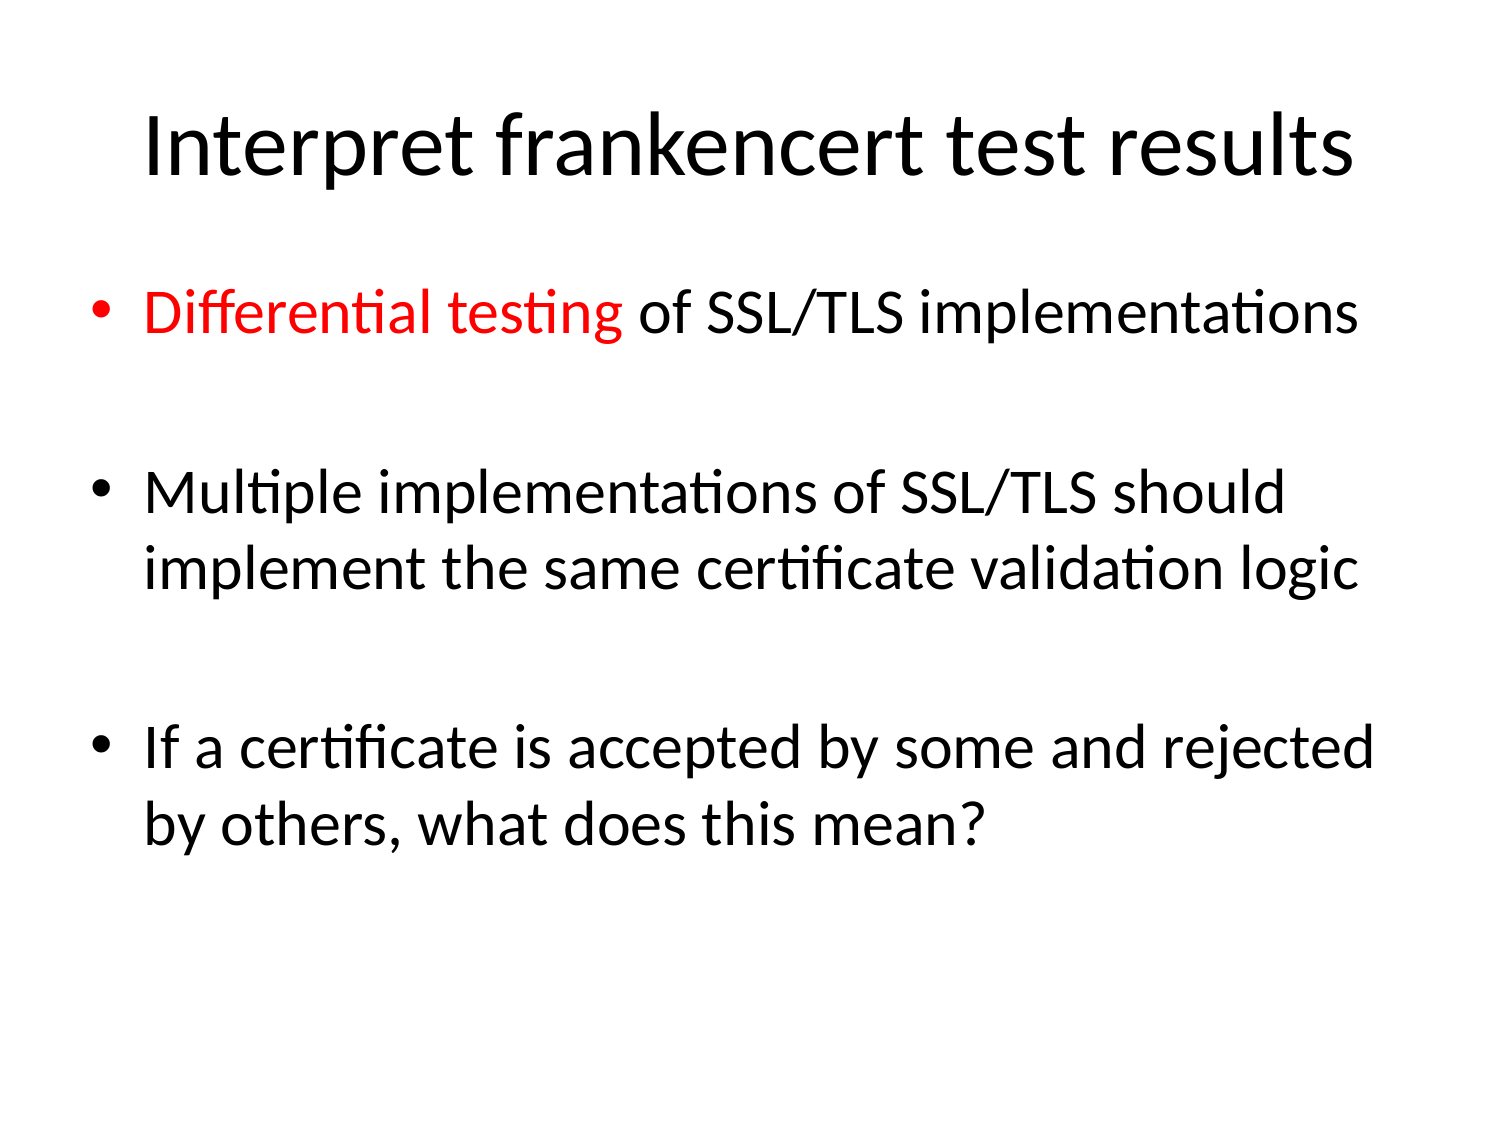

# Interpret frankencert test results
Differential testing of SSL/TLS implementations

Multiple implementations of SSL/TLS should implement the same certificate validation logic

If a certificate is accepted by some and rejected by others, what does this mean?